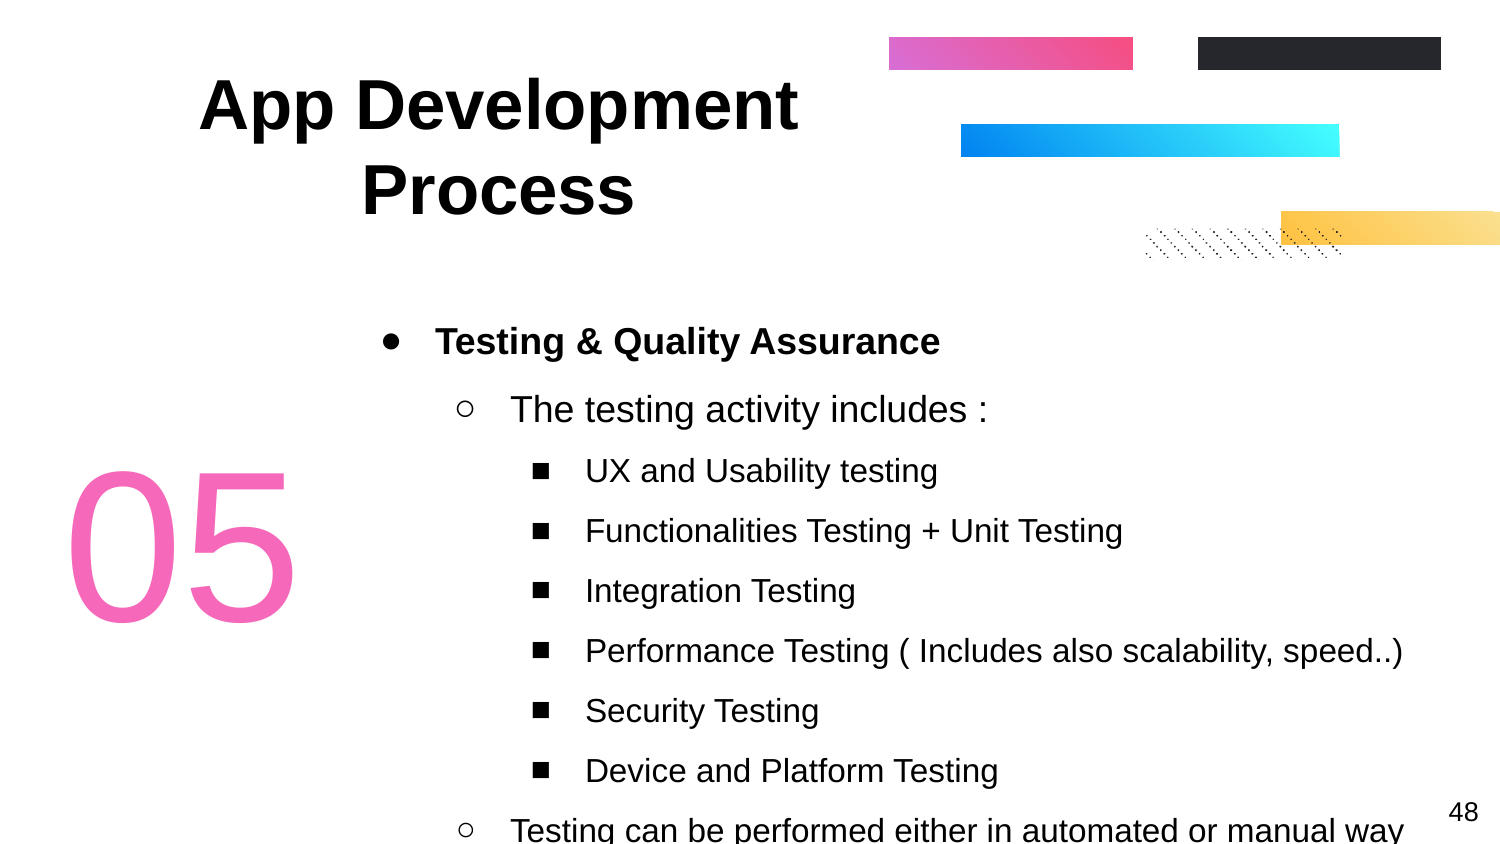

# App Development Process
Testing & Quality Assurance
The testing activity includes :
UX and Usability testing
Functionalities Testing + Unit Testing
Integration Testing
Performance Testing ( Includes also scalability, speed..)
Security Testing
Device and Platform Testing
Testing can be performed either in automated or manual way
05
48